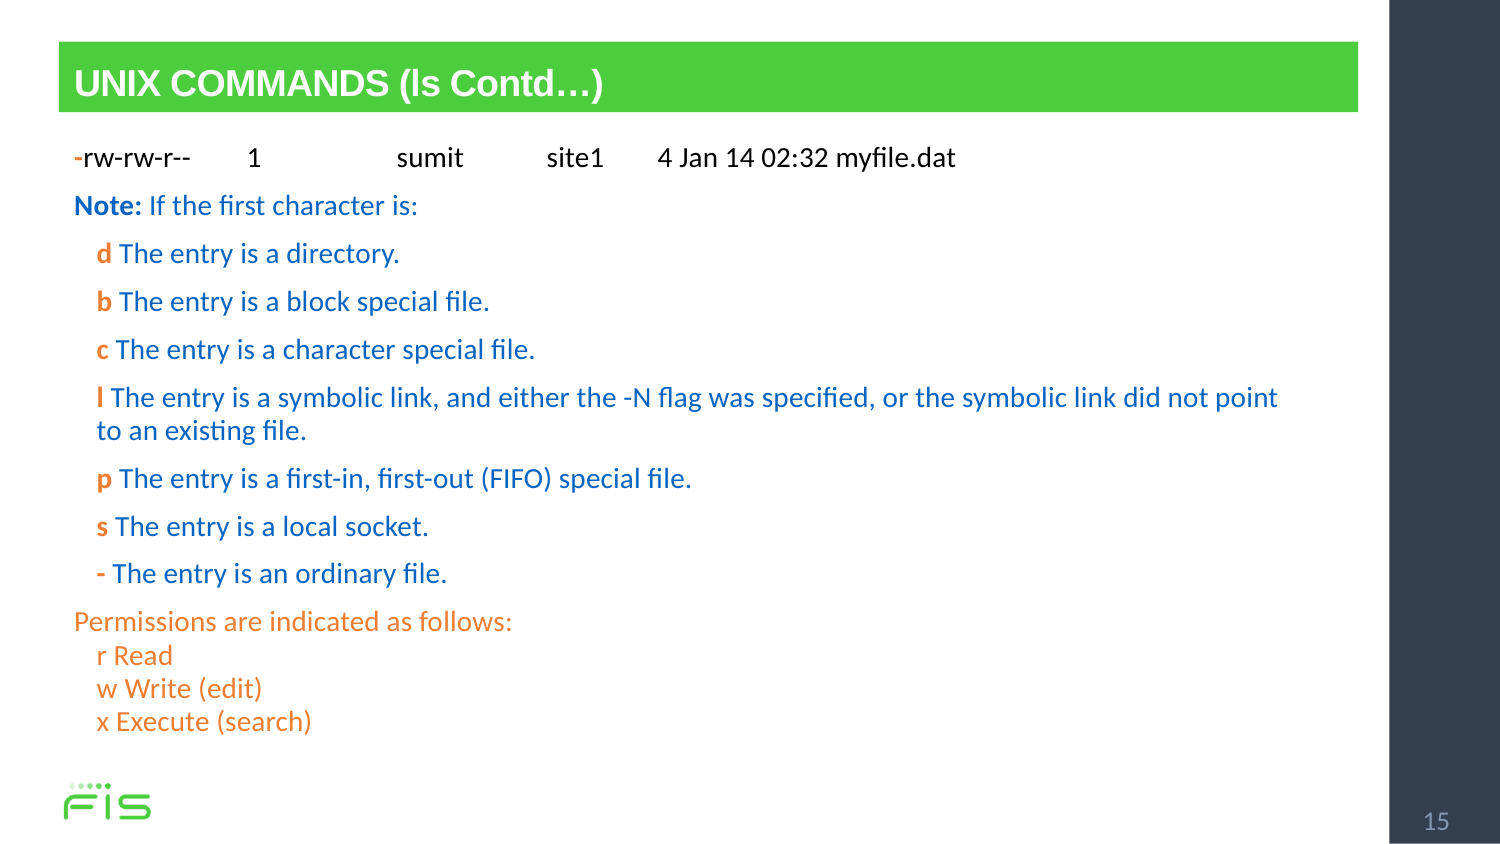

# UNIX COMMANDS (ls Contd…)
-rw-rw-r--   	1 	sumit 	site1        4 Jan 14 02:32 myfile.dat
Note: If the first character is:
	d The entry is a directory.
	b The entry is a block special file.
	c The entry is a character special file.
	l The entry is a symbolic link, and either the -N flag was specified, or the symbolic link did not point to an existing file.
	p The entry is a first-in, first-out (FIFO) special file.
	s The entry is a local socket.
	- The entry is an ordinary file.
Permissions are indicated as follows:
r Read
w Write (edit)
x Execute (search)

15